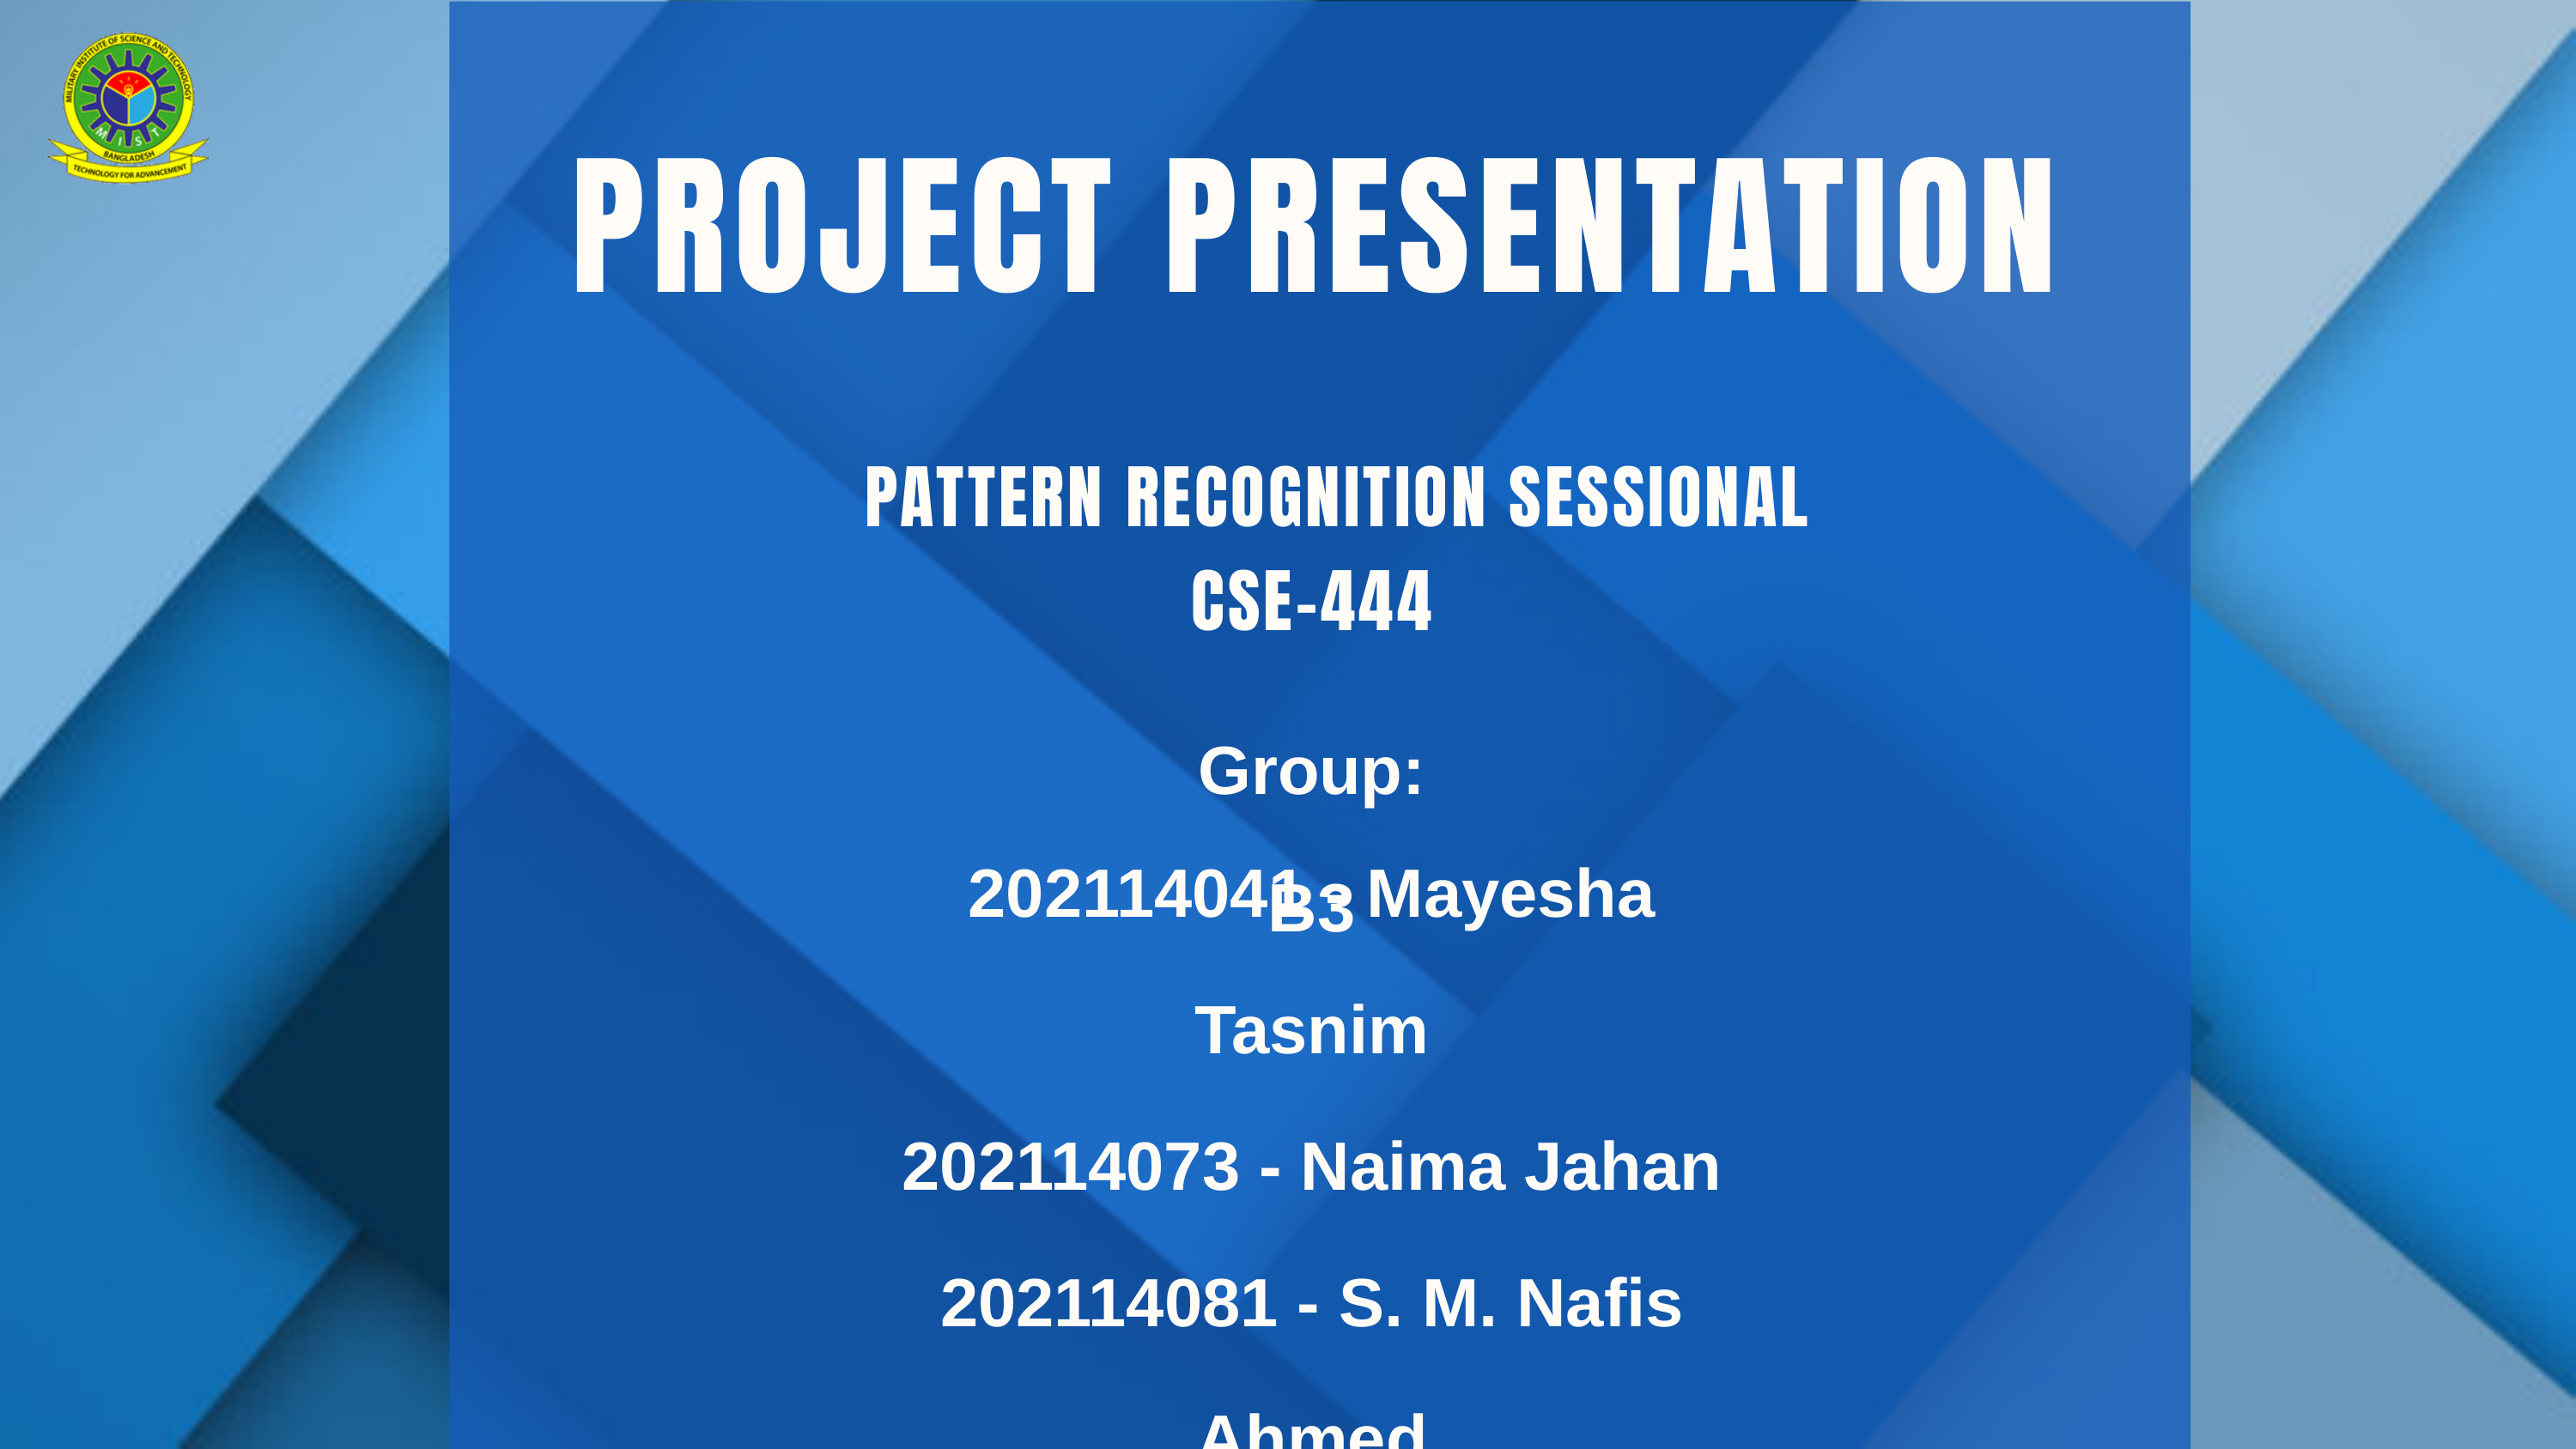

PROJECT PRESENTATION
PATTERN RECOGNITION SESSIONAL
CSE-444
Group: B3
202114041 - Mayesha Tasnim
202114073 - Naima Jahan
202114081 - S. M. Nafis Ahmed
202114089 - Sejuty Das